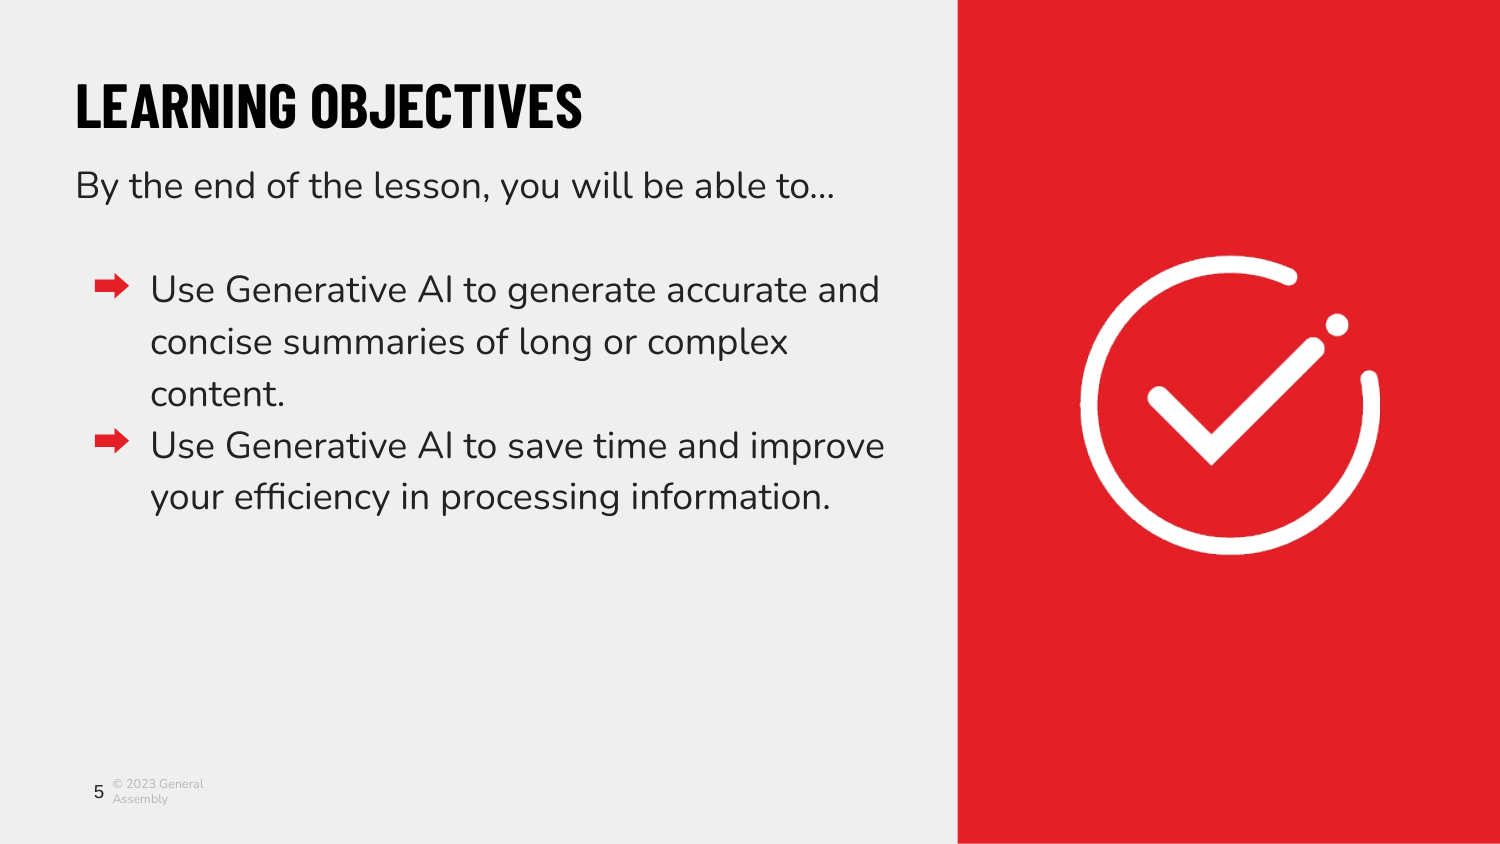

Use Generative AI to generate accurate and concise summaries of long or complex content.
Use Generative AI to save time and improve your efficiency in processing information.
5